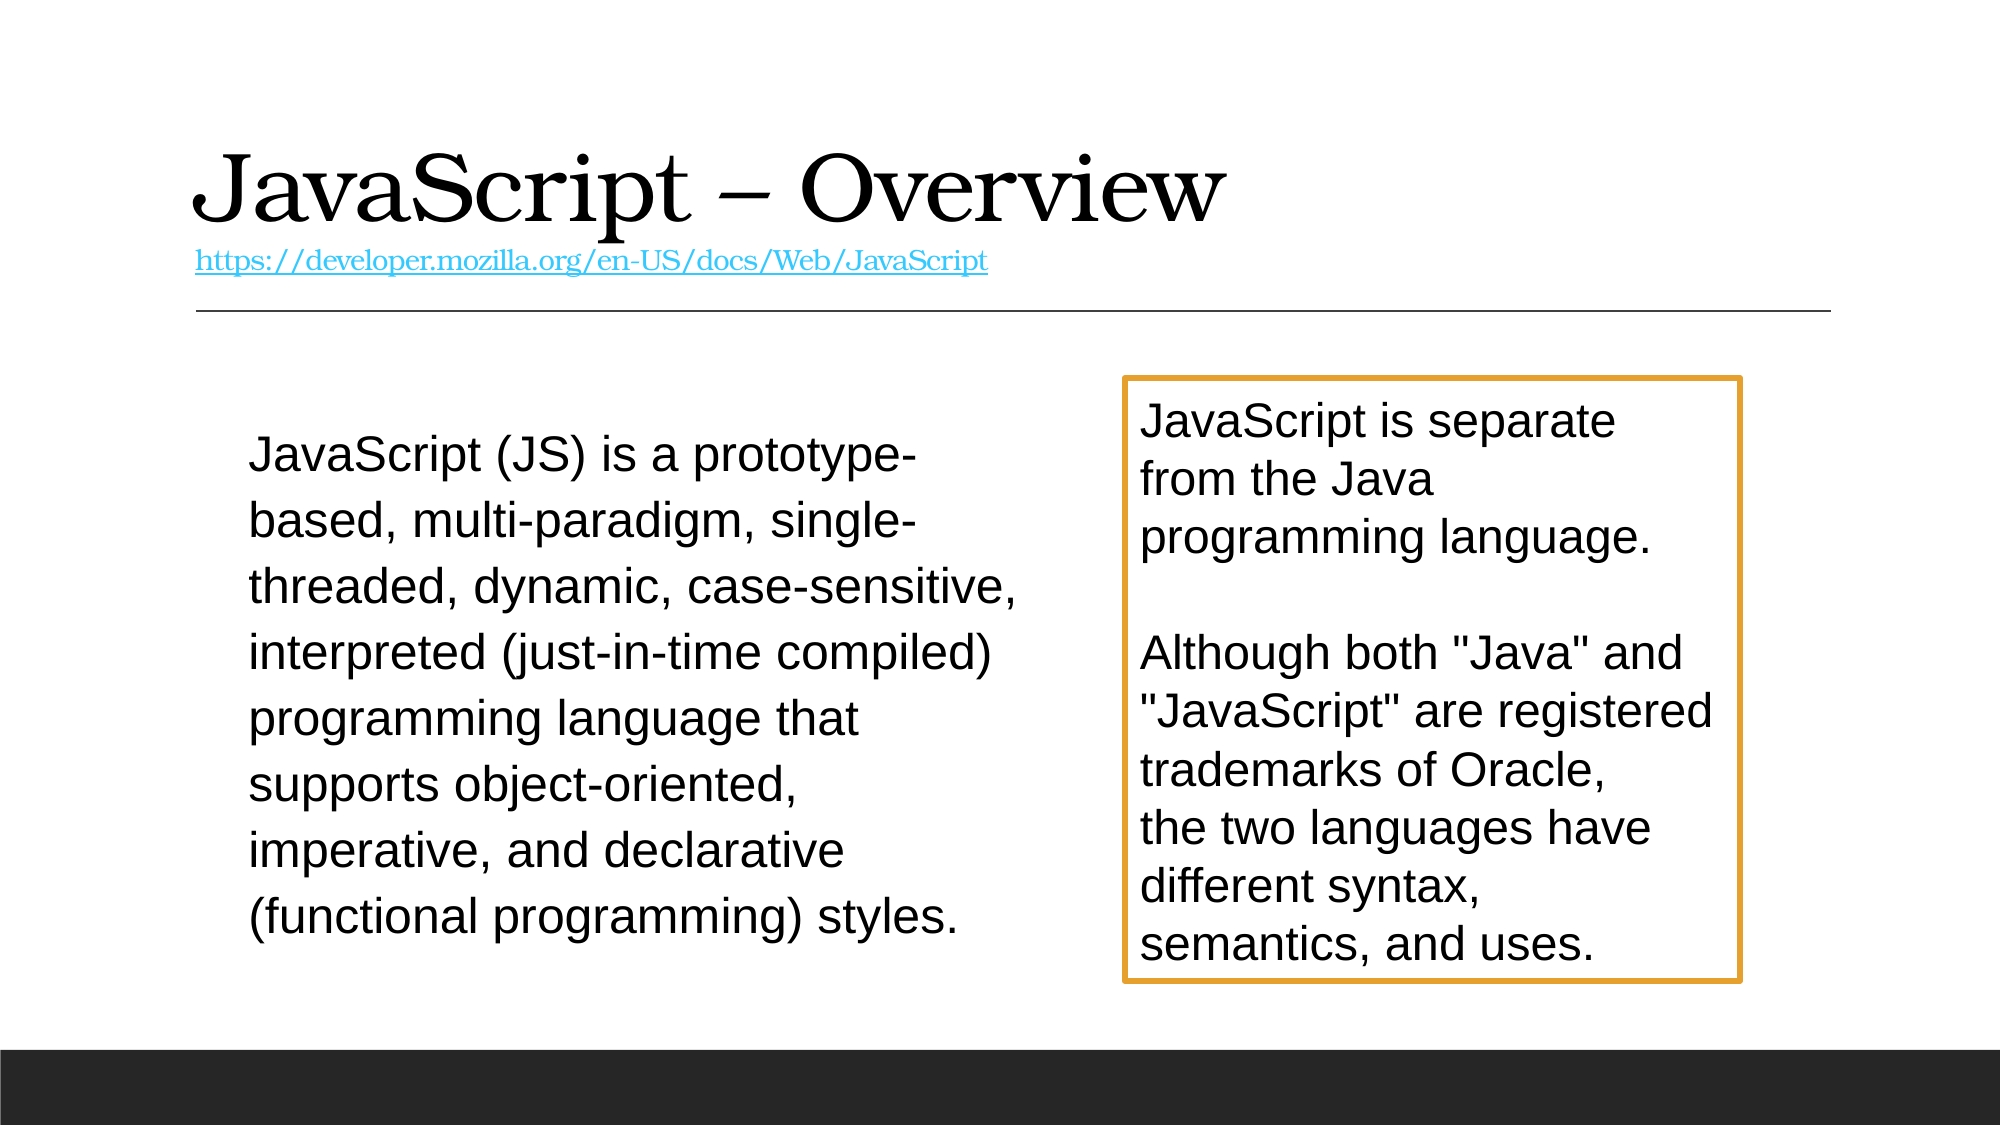

# JavaScript – Overview https://developer.mozilla.org/en-US/docs/Web/JavaScript
JavaScript (JS) is a prototype-based, multi-paradigm, single-threaded, dynamic, case-sensitive, interpreted (just-in-time compiled) programming language that supports object-oriented, imperative, and declarative (functional programming) styles.
JavaScript is separate from the Java programming language.

Although both "Java" and "JavaScript" are registered trademarks of Oracle,
the two languages have different syntax, semantics, and uses.